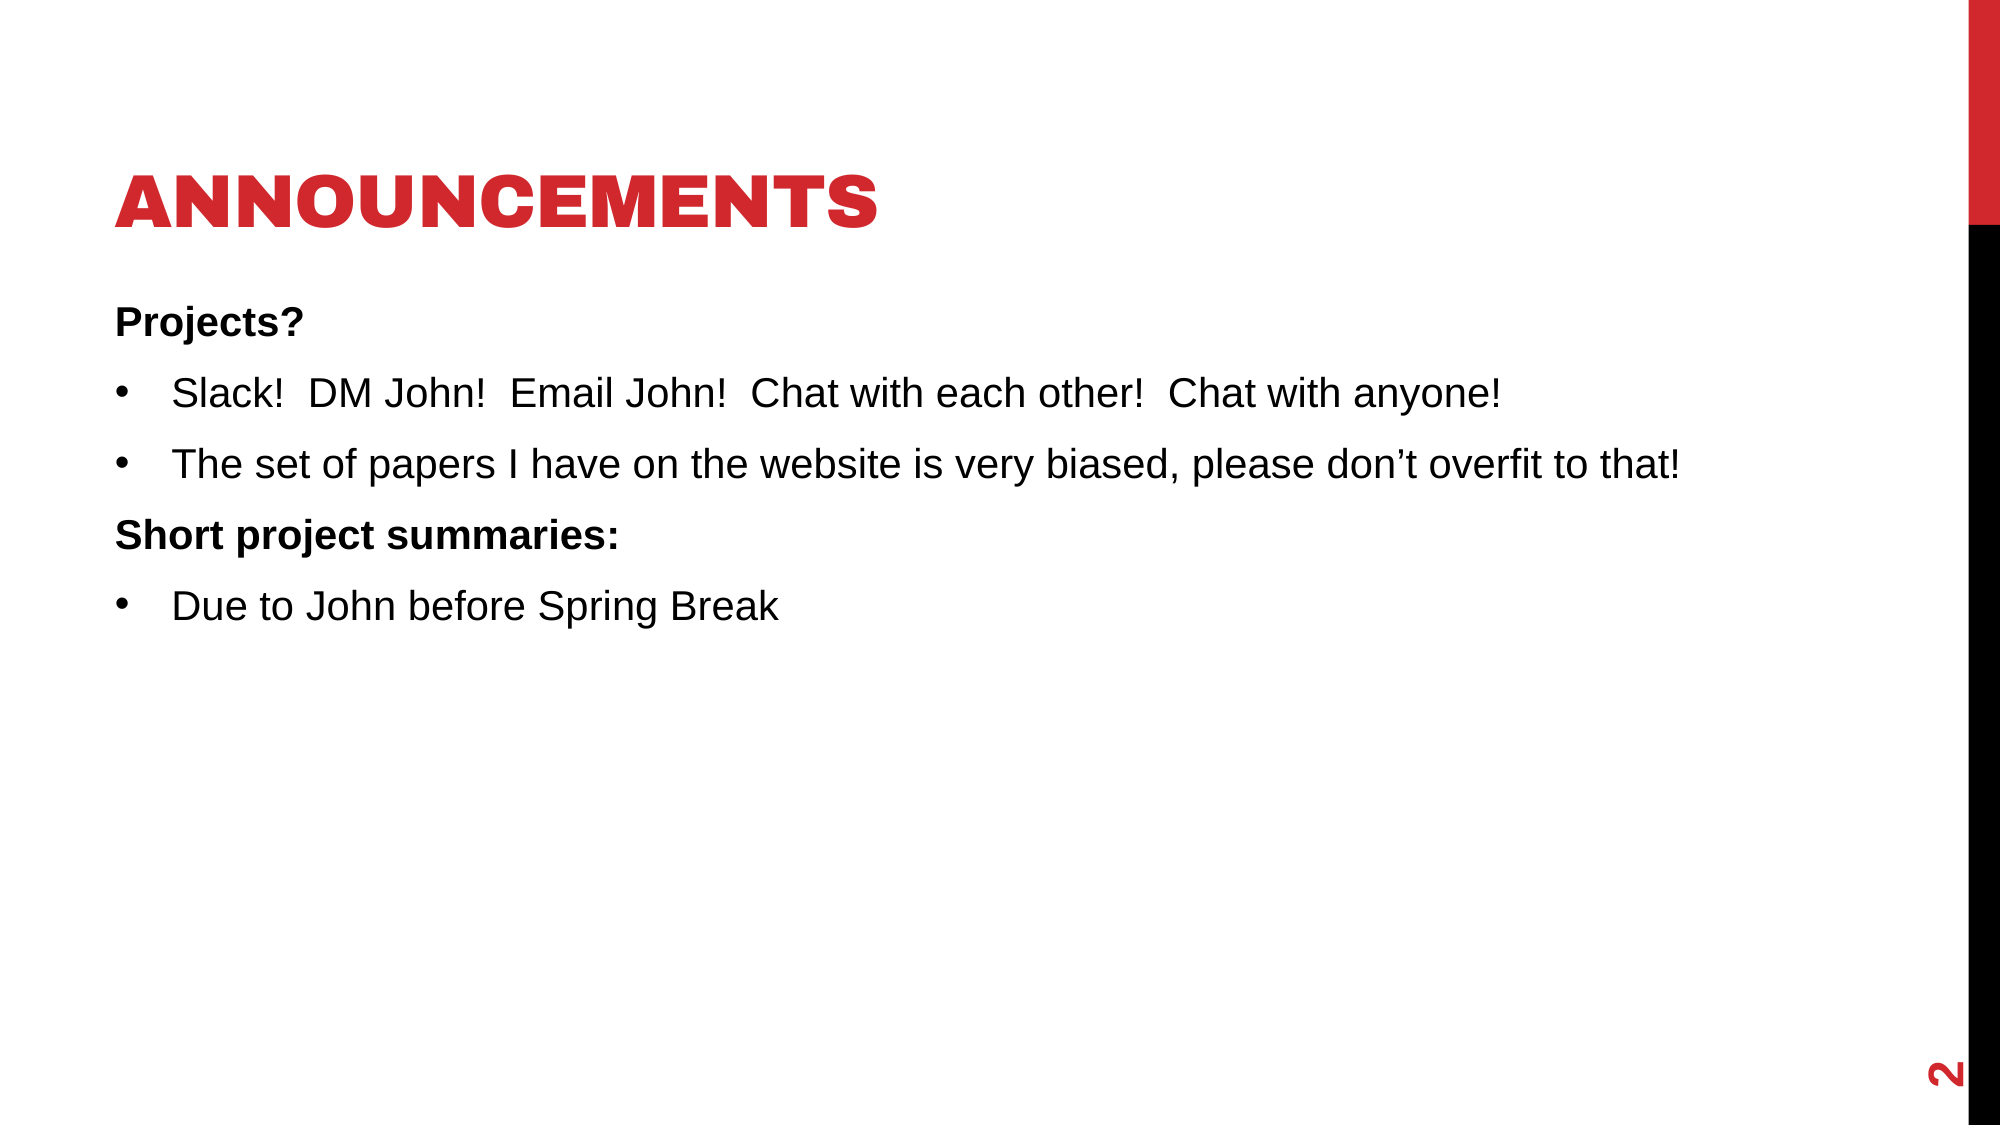

# Announcements
Projects?
Slack!  DM John!  Email John!  Chat with each other!  Chat with anyone!
The set of papers I have on the website is very biased, please don’t overfit to that!
Short project summaries:
Due to John before Spring Break
2